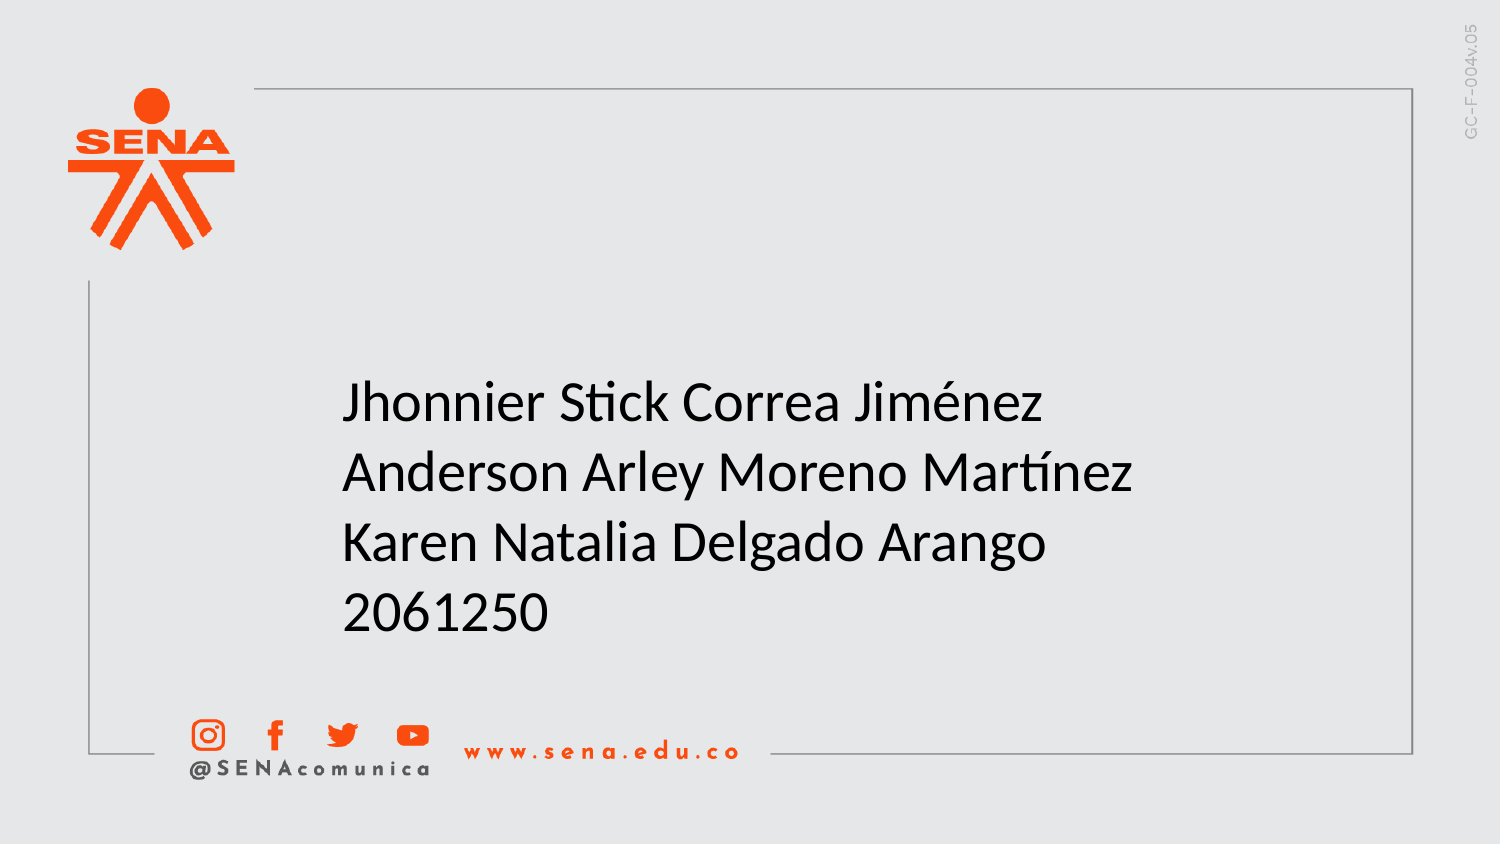

Jhonnier Stick Correa Jiménez
Anderson Arley Moreno Martínez
Karen Natalia Delgado Arango
2061250